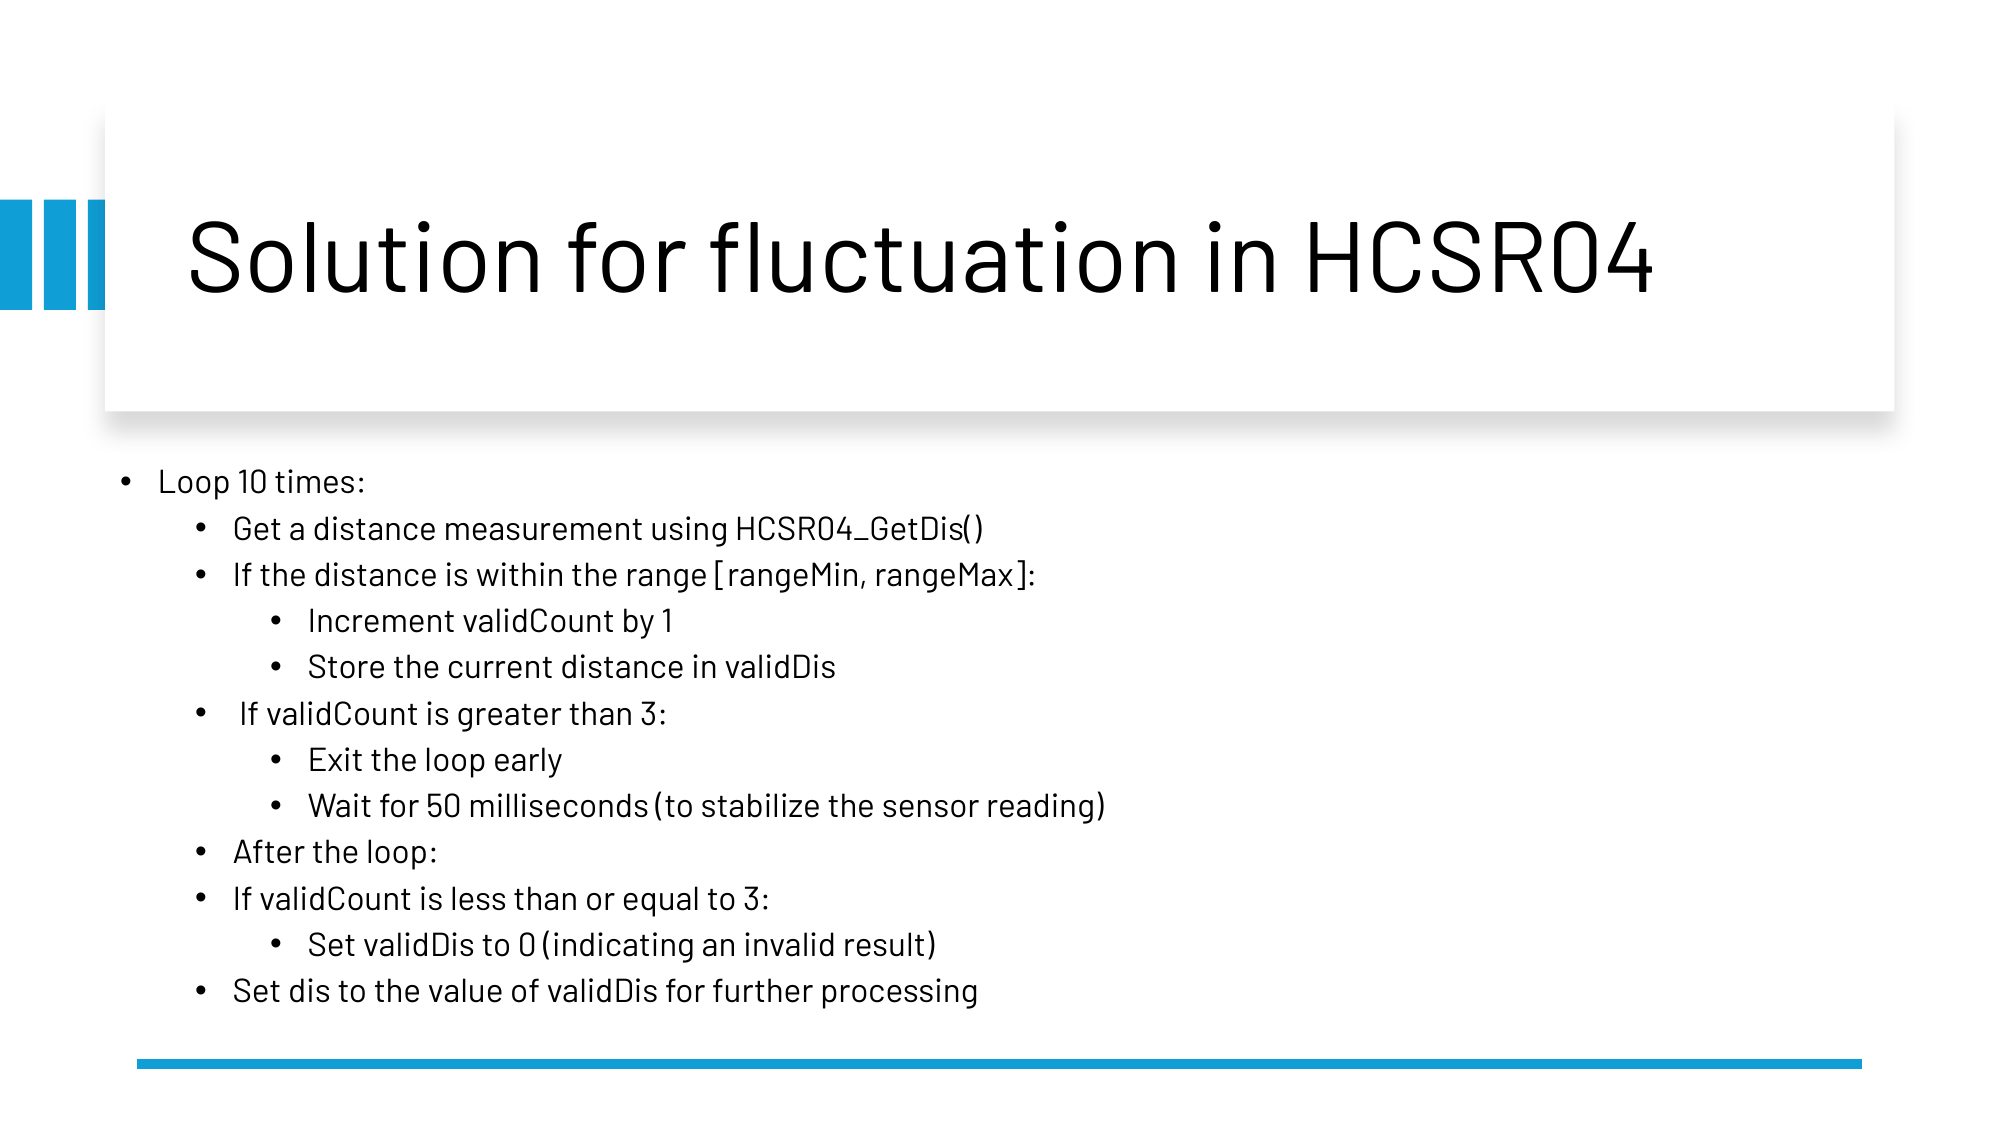

# Solution for fluctuation in HCSR04

Loop 10 times:
Get a distance measurement using HCSR04_GetDis()
If the distance is within the range [rangeMin, rangeMax]:
Increment validCount by 1
Store the current distance in validDis
 If validCount is greater than 3:
Exit the loop early
Wait for 50 milliseconds (to stabilize the sensor reading)
After the loop:
If validCount is less than or equal to 3:
Set validDis to 0 (indicating an invalid result)
Set dis to the value of validDis for further processing